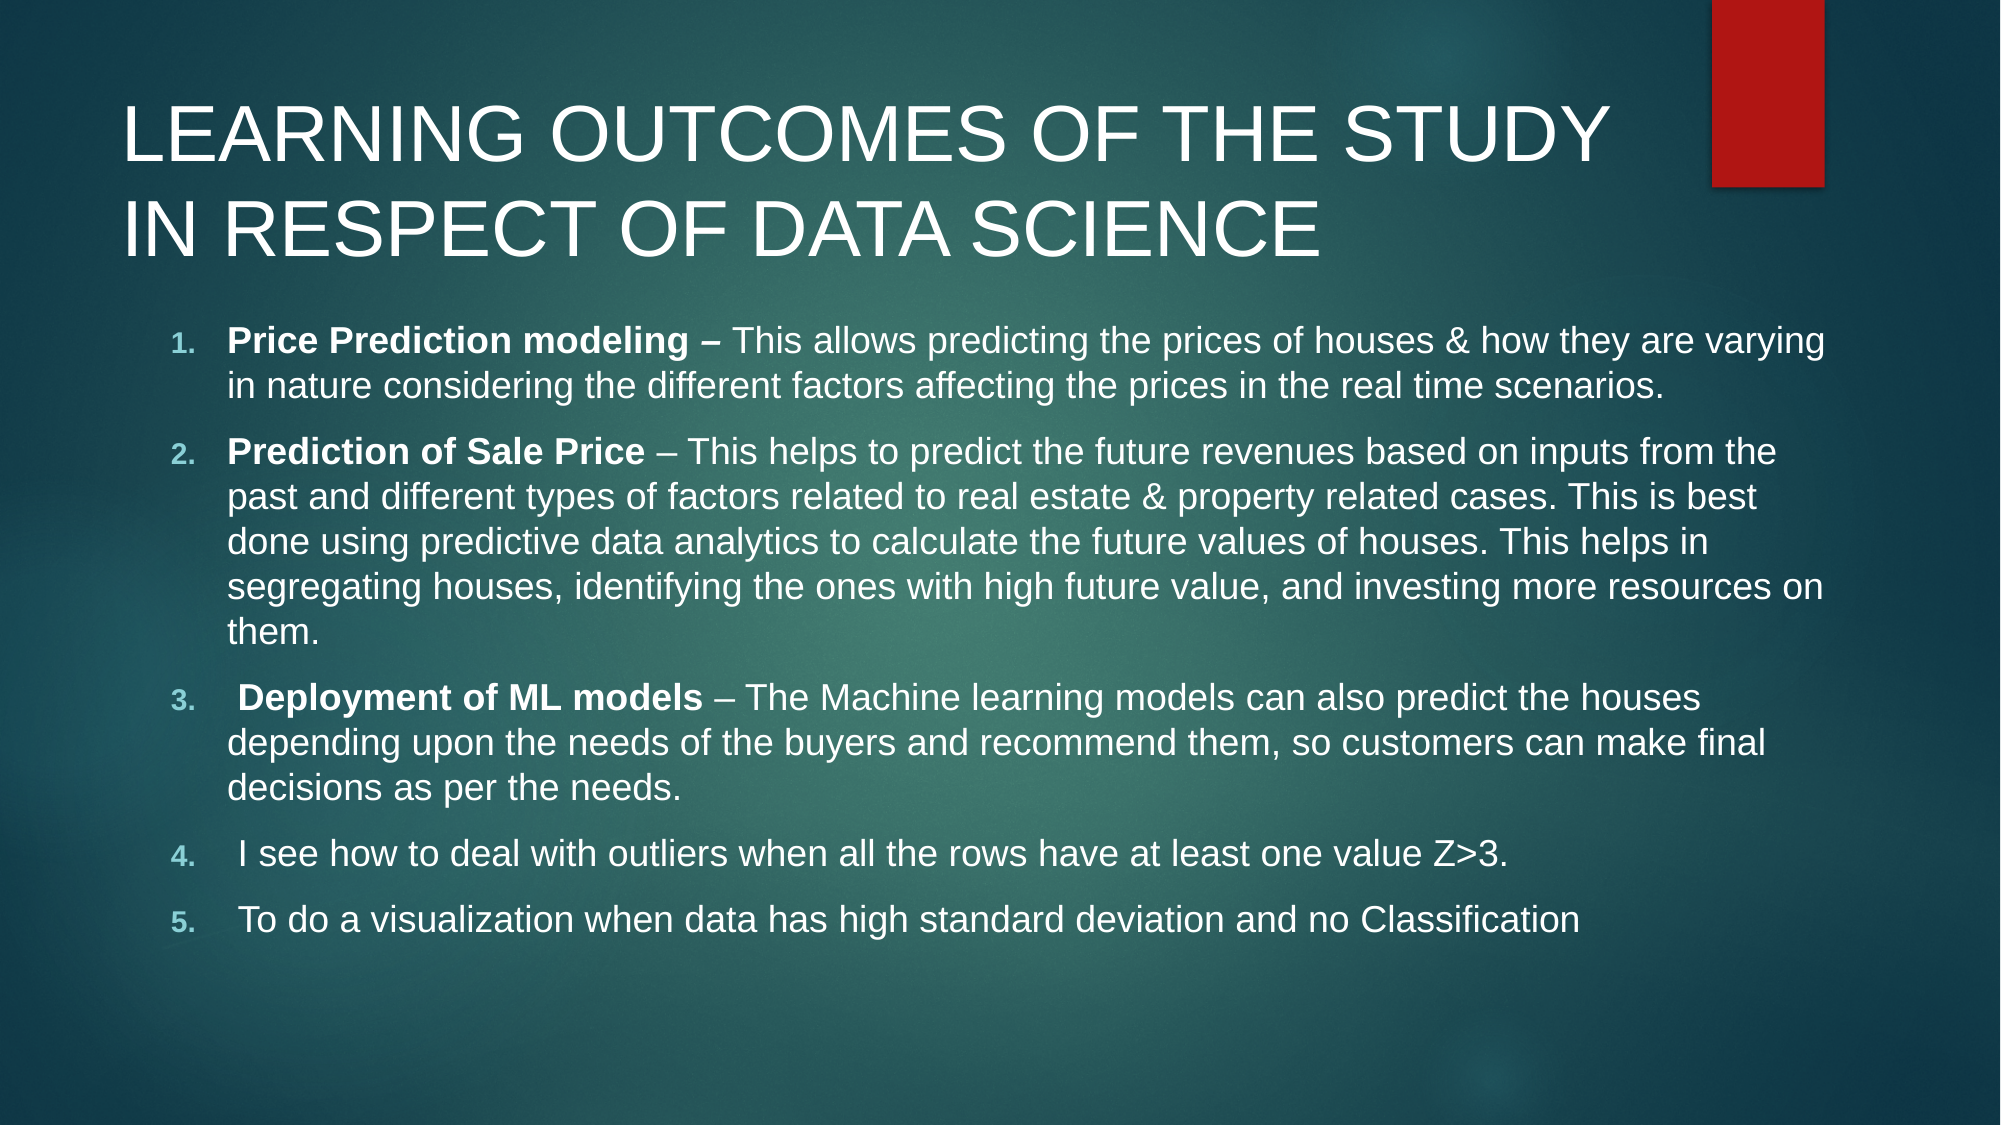

# LEARNING OUTCOMES OF THE STUDY IN RESPECT OF DATA SCIENCE
Price Prediction modeling – This allows predicting the prices of houses & how they are varying in nature considering the different factors affecting the prices in the real time scenarios.
Prediction of Sale Price – This helps to predict the future revenues based on inputs from the past and different types of factors related to real estate & property related cases. This is best done using predictive data analytics to calculate the future values of houses. This helps in segregating houses, identifying the ones with high future value, and investing more resources on them.
 Deployment of ML models – The Machine learning models can also predict the houses depending upon the needs of the buyers and recommend them, so customers can make final decisions as per the needs.
 I see how to deal with outliers when all the rows have at least one value Z>3.
 To do a visualization when data has high standard deviation and no Classification